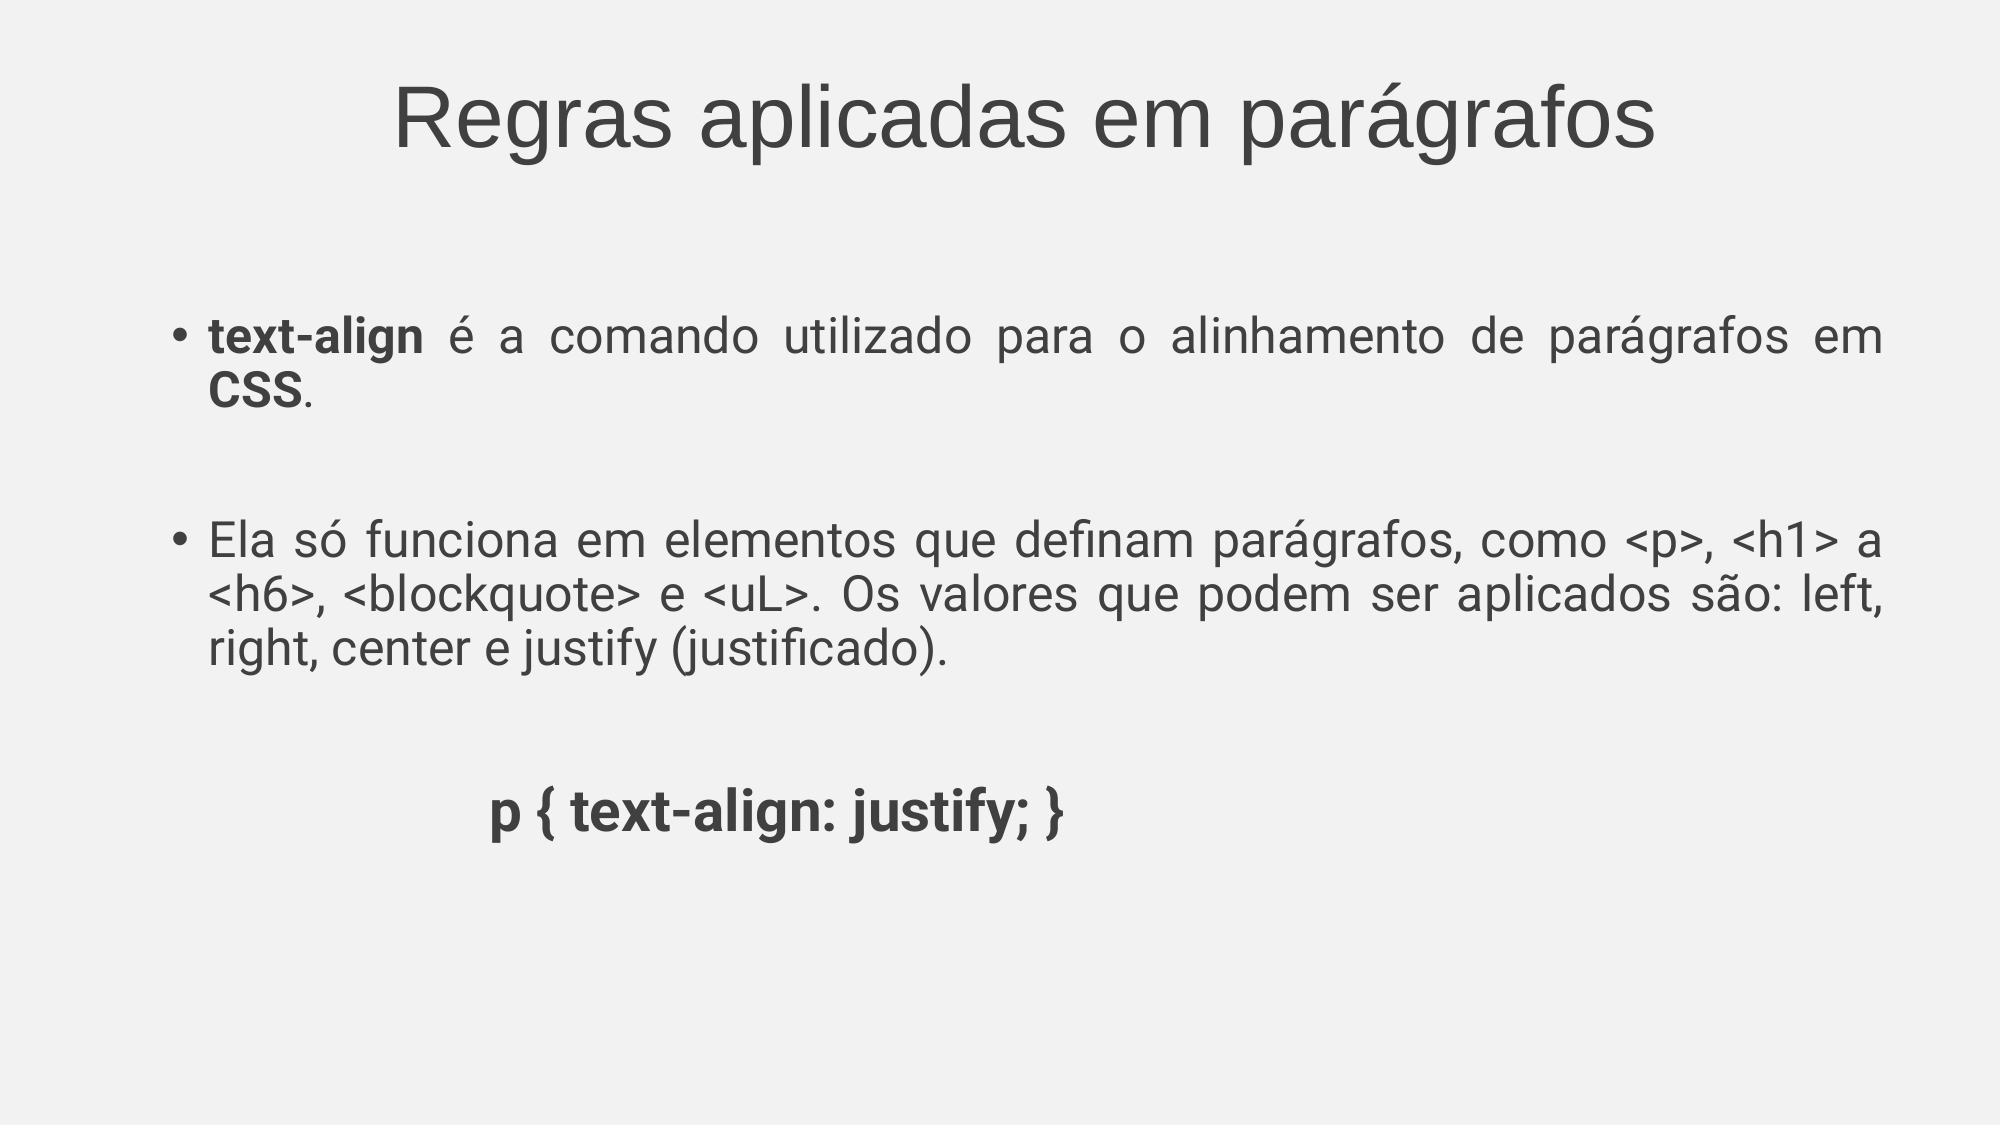

# Regras aplicadas em parágrafos
text-align é a comando utilizado para o alinhamento de parágrafos em CSS.

Ela só funciona em elementos que definam parágrafos, como <p>, <h1> a <h6>, <blockquote> e <uL>. Os valores que podem ser aplicados são: left, right, center e justify (justificado).

		p { text-align: justify; }